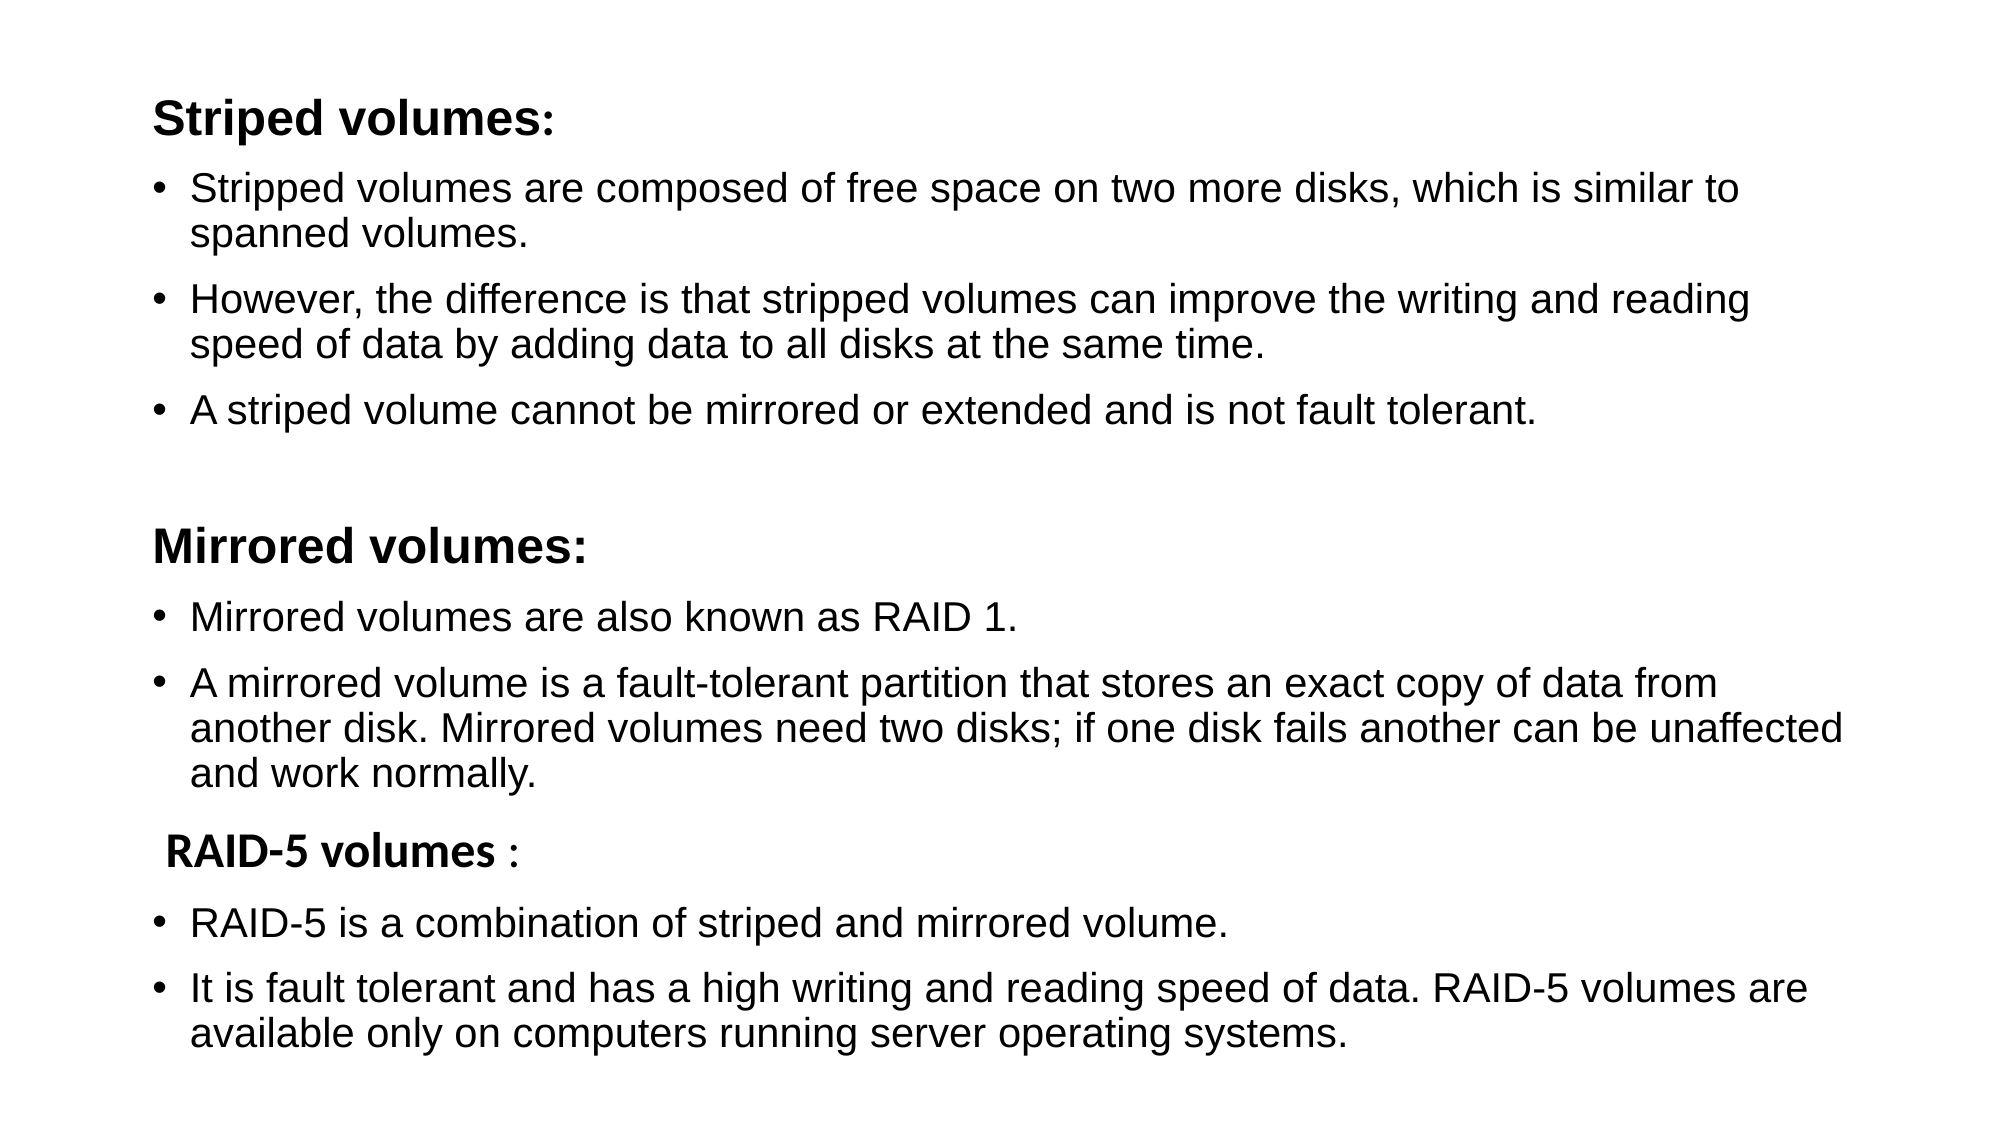

#
Striped volumes:
Stripped volumes are composed of free space on two more disks, which is similar to spanned volumes.
However, the difference is that stripped volumes can improve the writing and reading speed of data by adding data to all disks at the same time.
A striped volume cannot be mirrored or extended and is not fault tolerant.

Mirrored volumes:
Mirrored volumes are also known as RAID 1.
A mirrored volume is a fault-tolerant partition that stores an exact copy of data from another disk. Mirrored volumes need two disks; if one disk fails another can be unaffected and work normally.
 RAID-5 volumes :
RAID-5 is a combination of striped and mirrored volume.
It is fault tolerant and has a high writing and reading speed of data. RAID-5 volumes are available only on computers running server operating systems.